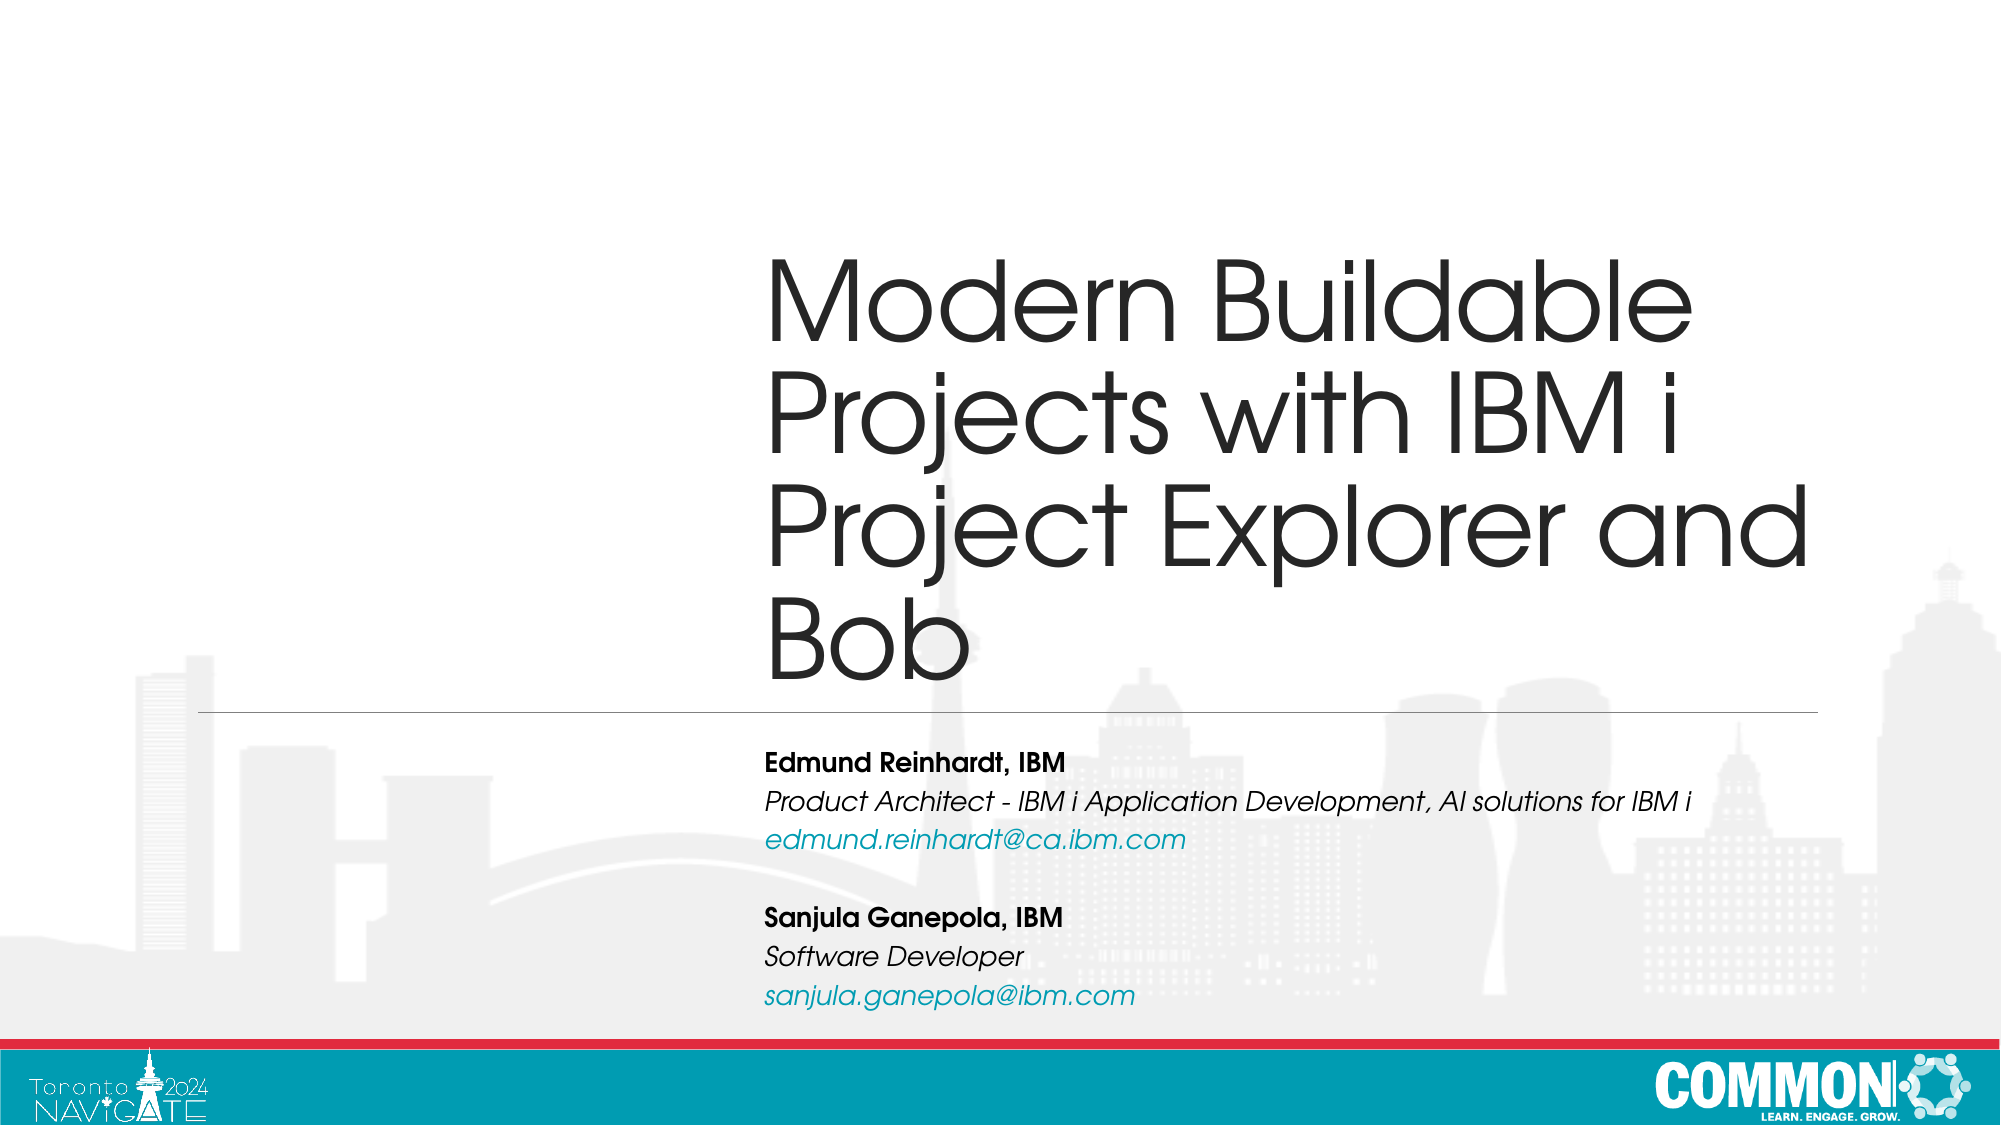

# Modern Buildable Projects with IBM i Project Explorer and Bob
Edmund Reinhardt, IBM
Product Architect - IBM i Application Development, AI solutions for IBM i
edmund.reinhardt@ca.ibm.com

Sanjula Ganepola, IBM
Software Developer
sanjula.ganepola@ibm.com